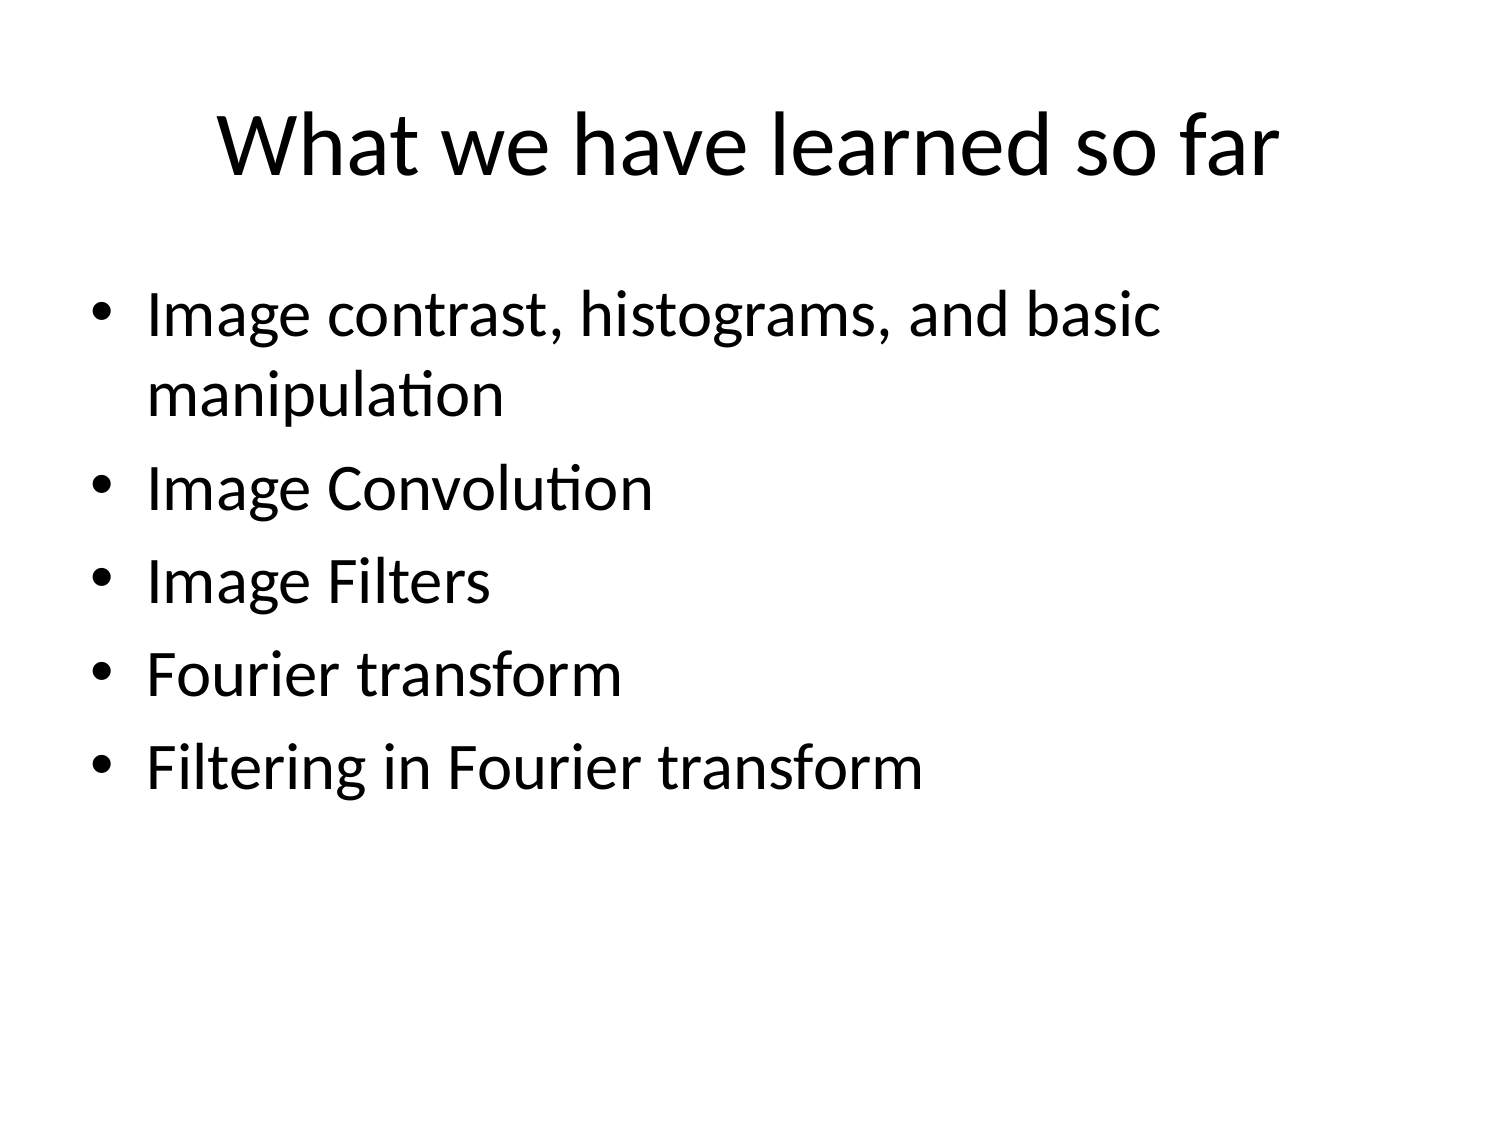

# What we have learned so far
Image contrast, histograms, and basic manipulation
Image Convolution
Image Filters
Fourier transform
Filtering in Fourier transform